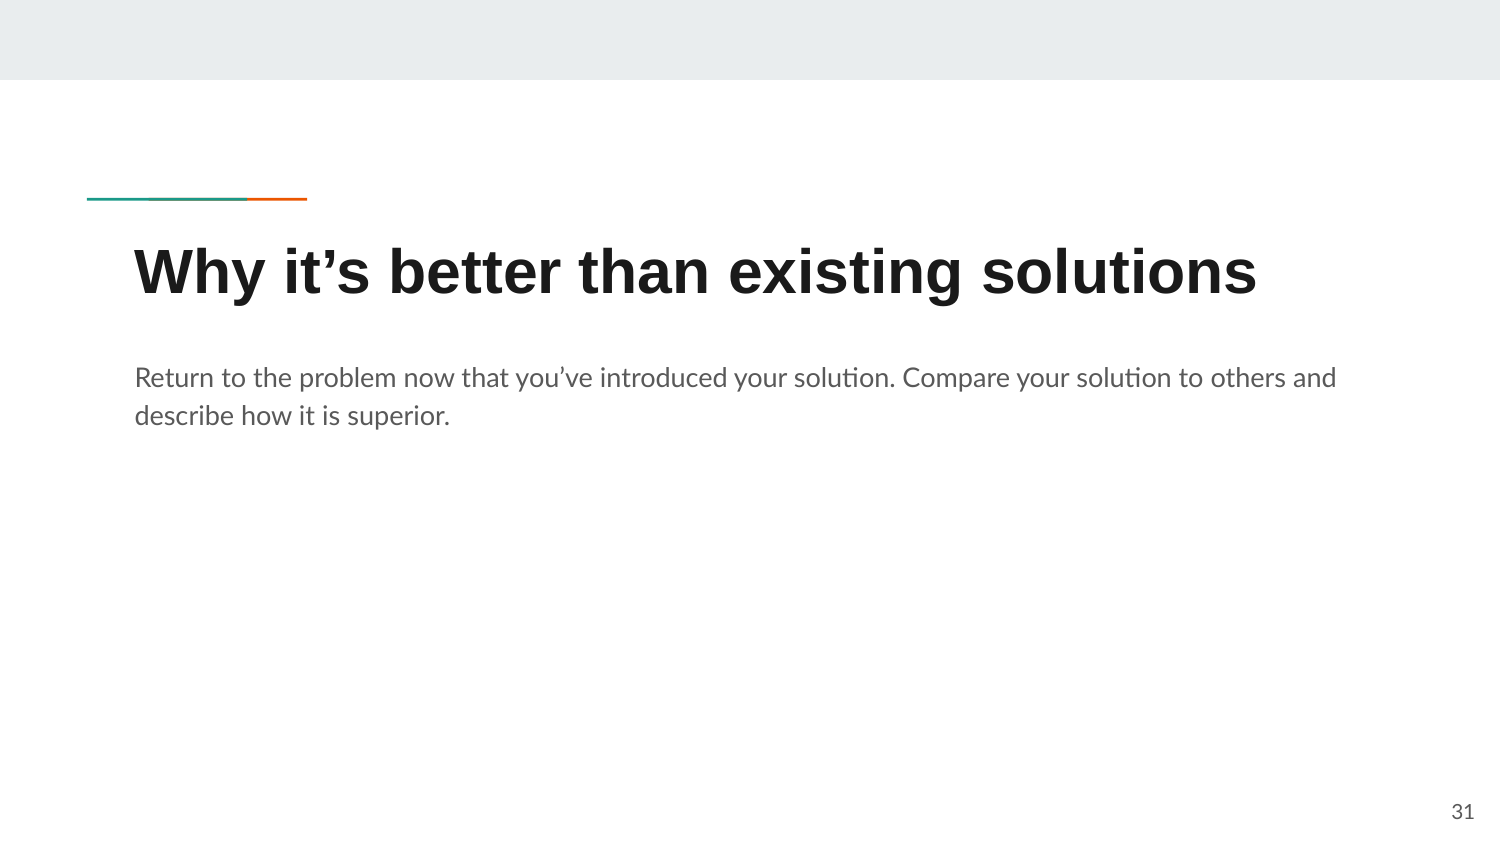

# Why it’s better than existing solutions
Return to the problem now that you’ve introduced your solution. Compare your solution to others and describe how it is superior.
31